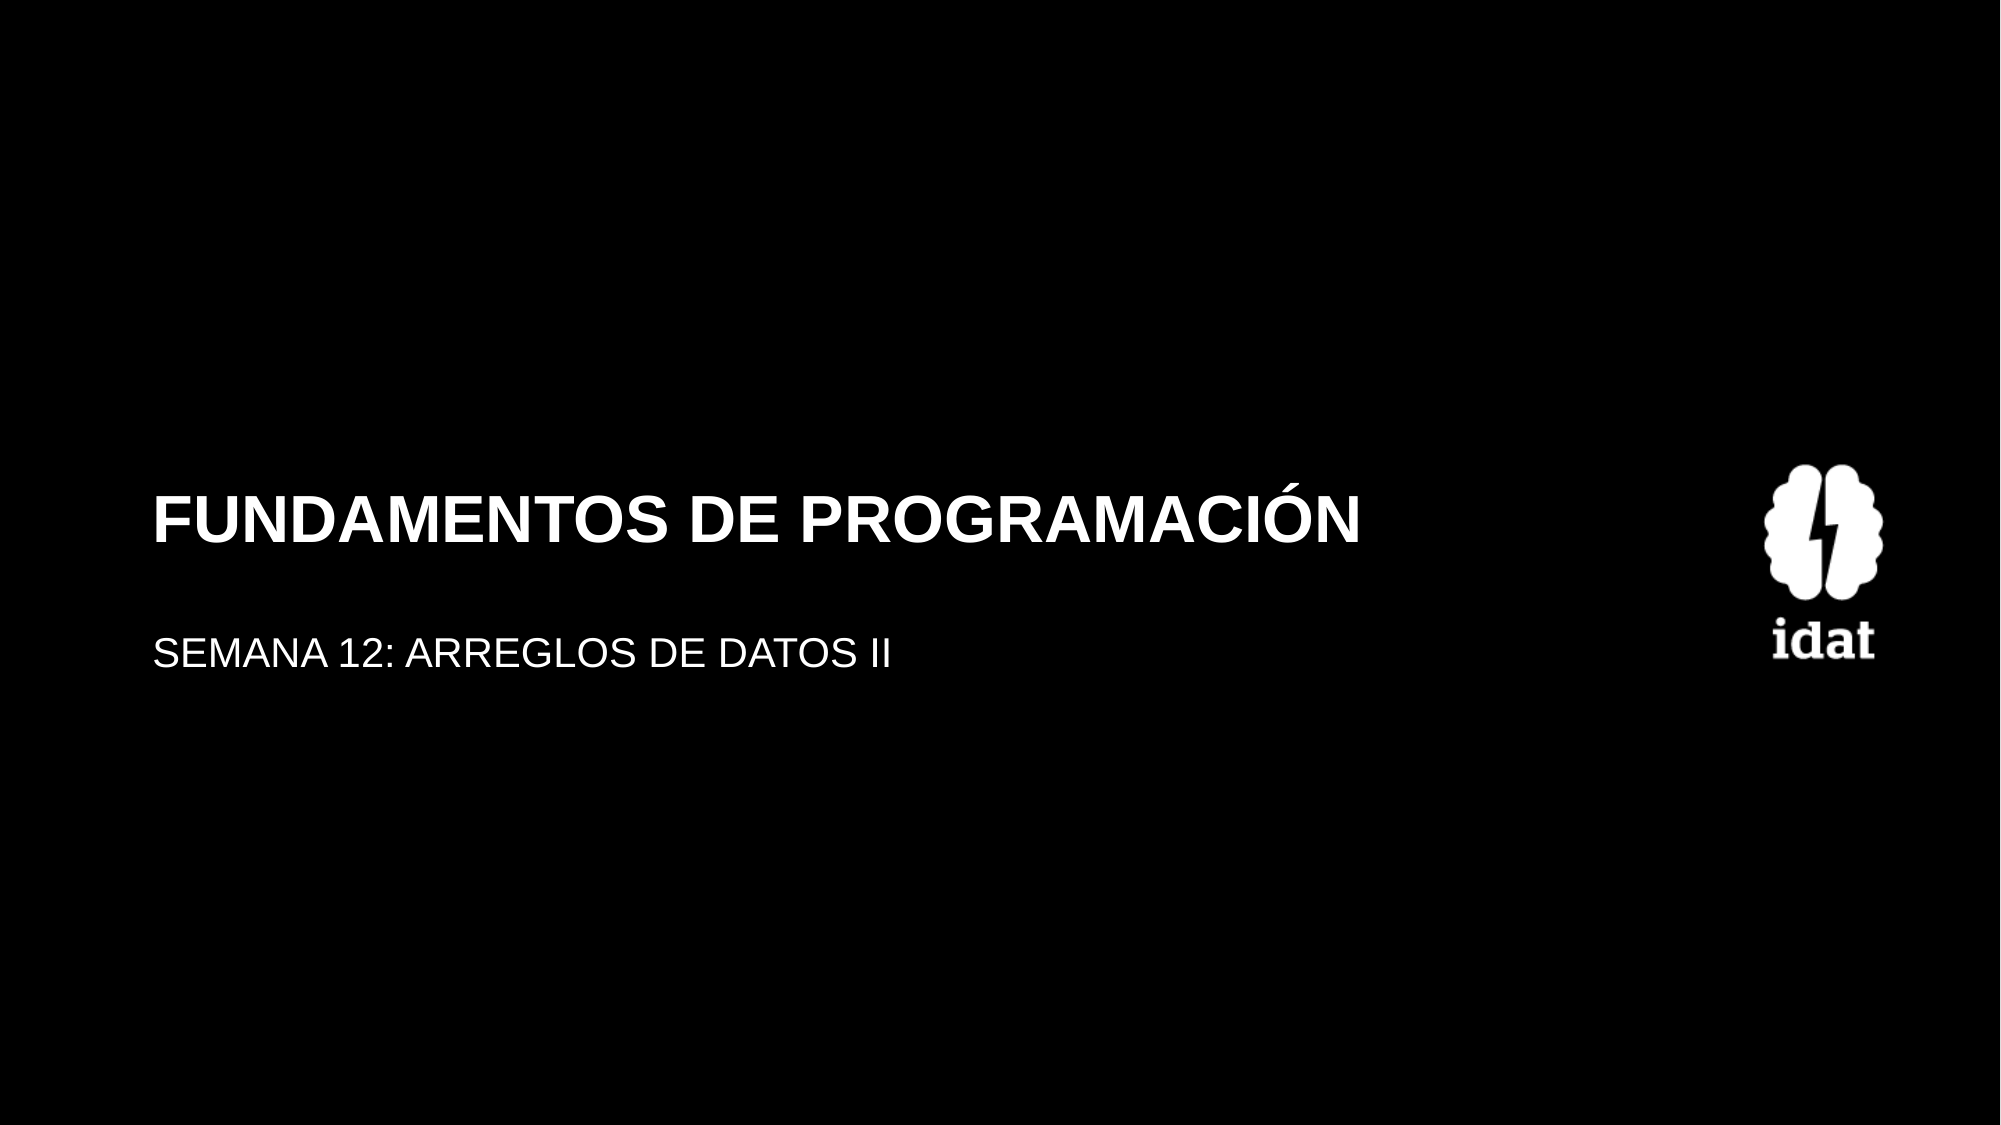

# FUNDAMENTOS DE PROGRAMACIÓN
SEMANA 12: ARREGLOS DE DATOS II